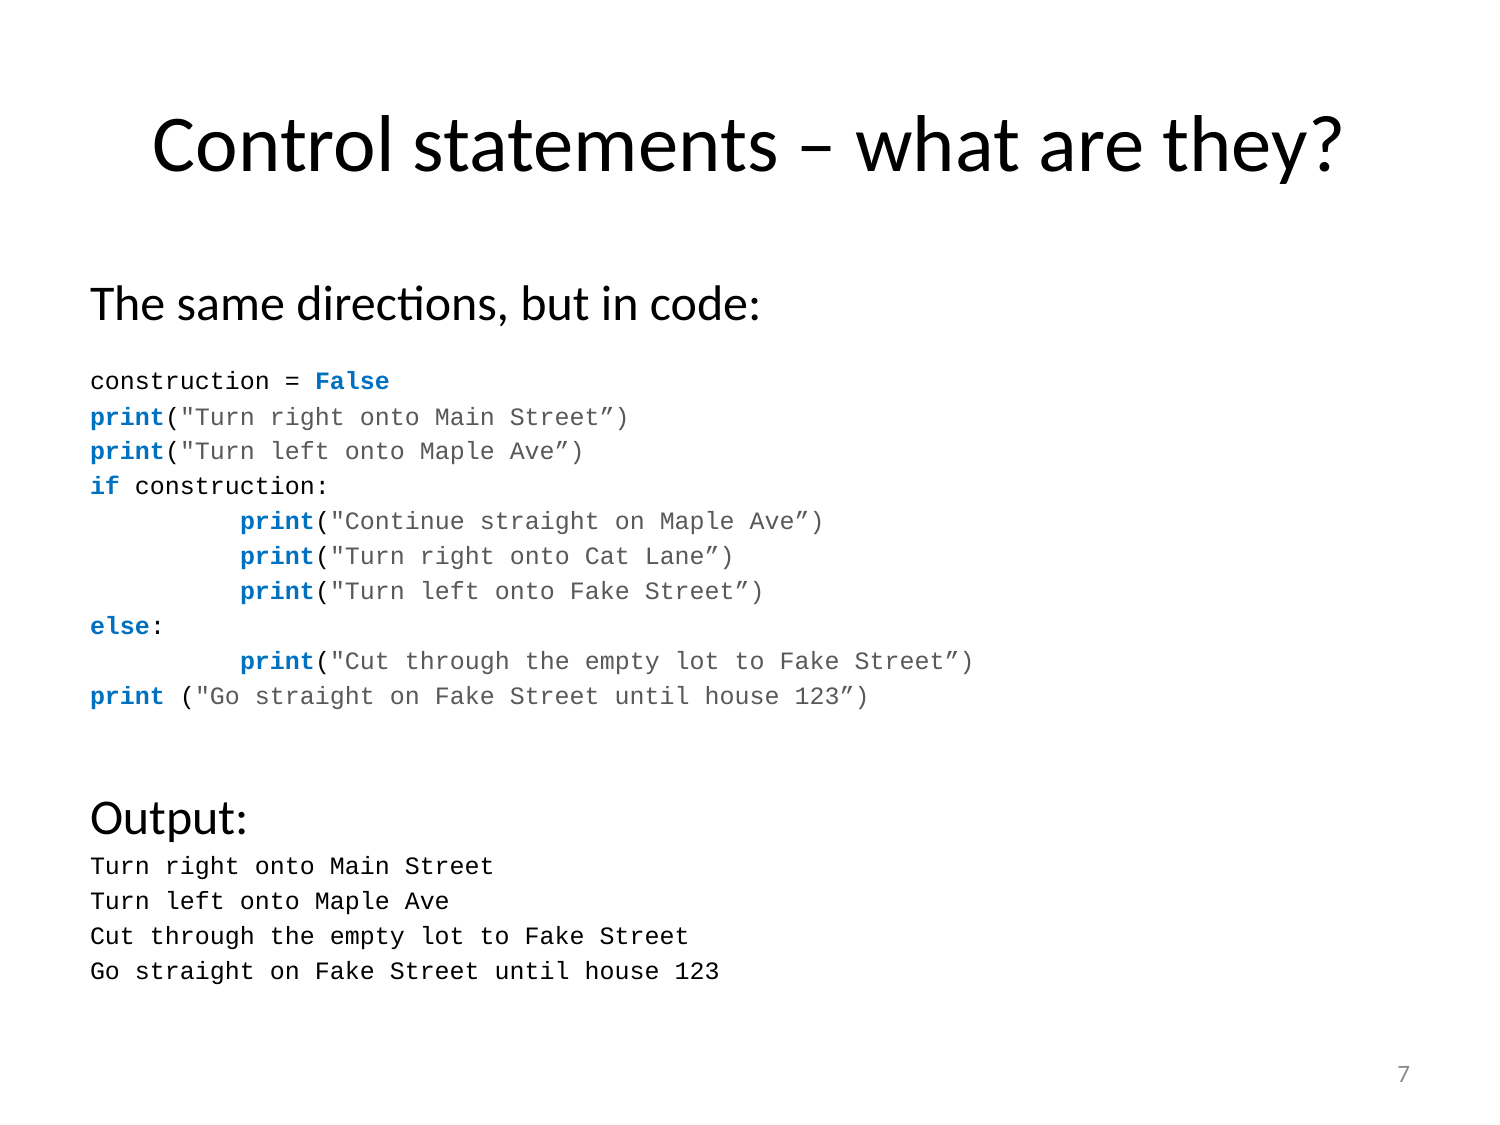

# Control statements – what are they?
The same directions, but in code:
construction = False
print("Turn right onto Main Street”)
print("Turn left onto Maple Ave”)
if construction:
	print("Continue straight on Maple Ave”)
	print("Turn right onto Cat Lane”)
	print("Turn left onto Fake Street”)
else:
	print("Cut through the empty lot to Fake Street”)
print ("Go straight on Fake Street until house 123”)

Output:
Turn right onto Main Street
Turn left onto Maple Ave
Cut through the empty lot to Fake Street
Go straight on Fake Street until house 123
7